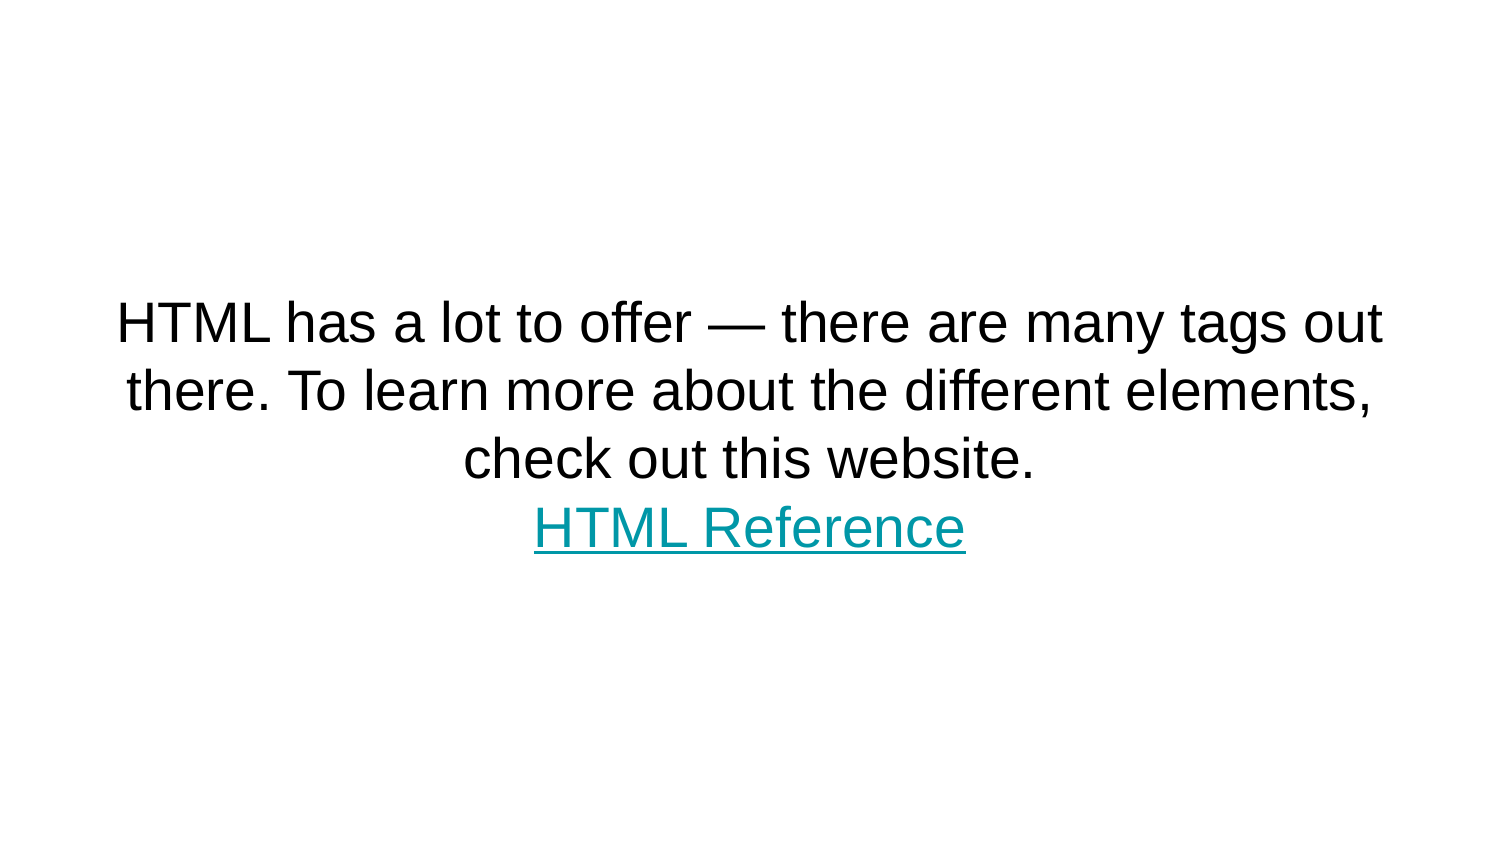

# HTML has a lot to offer — there are many tags out there. To learn more about the different elements, check out this website.
HTML Reference